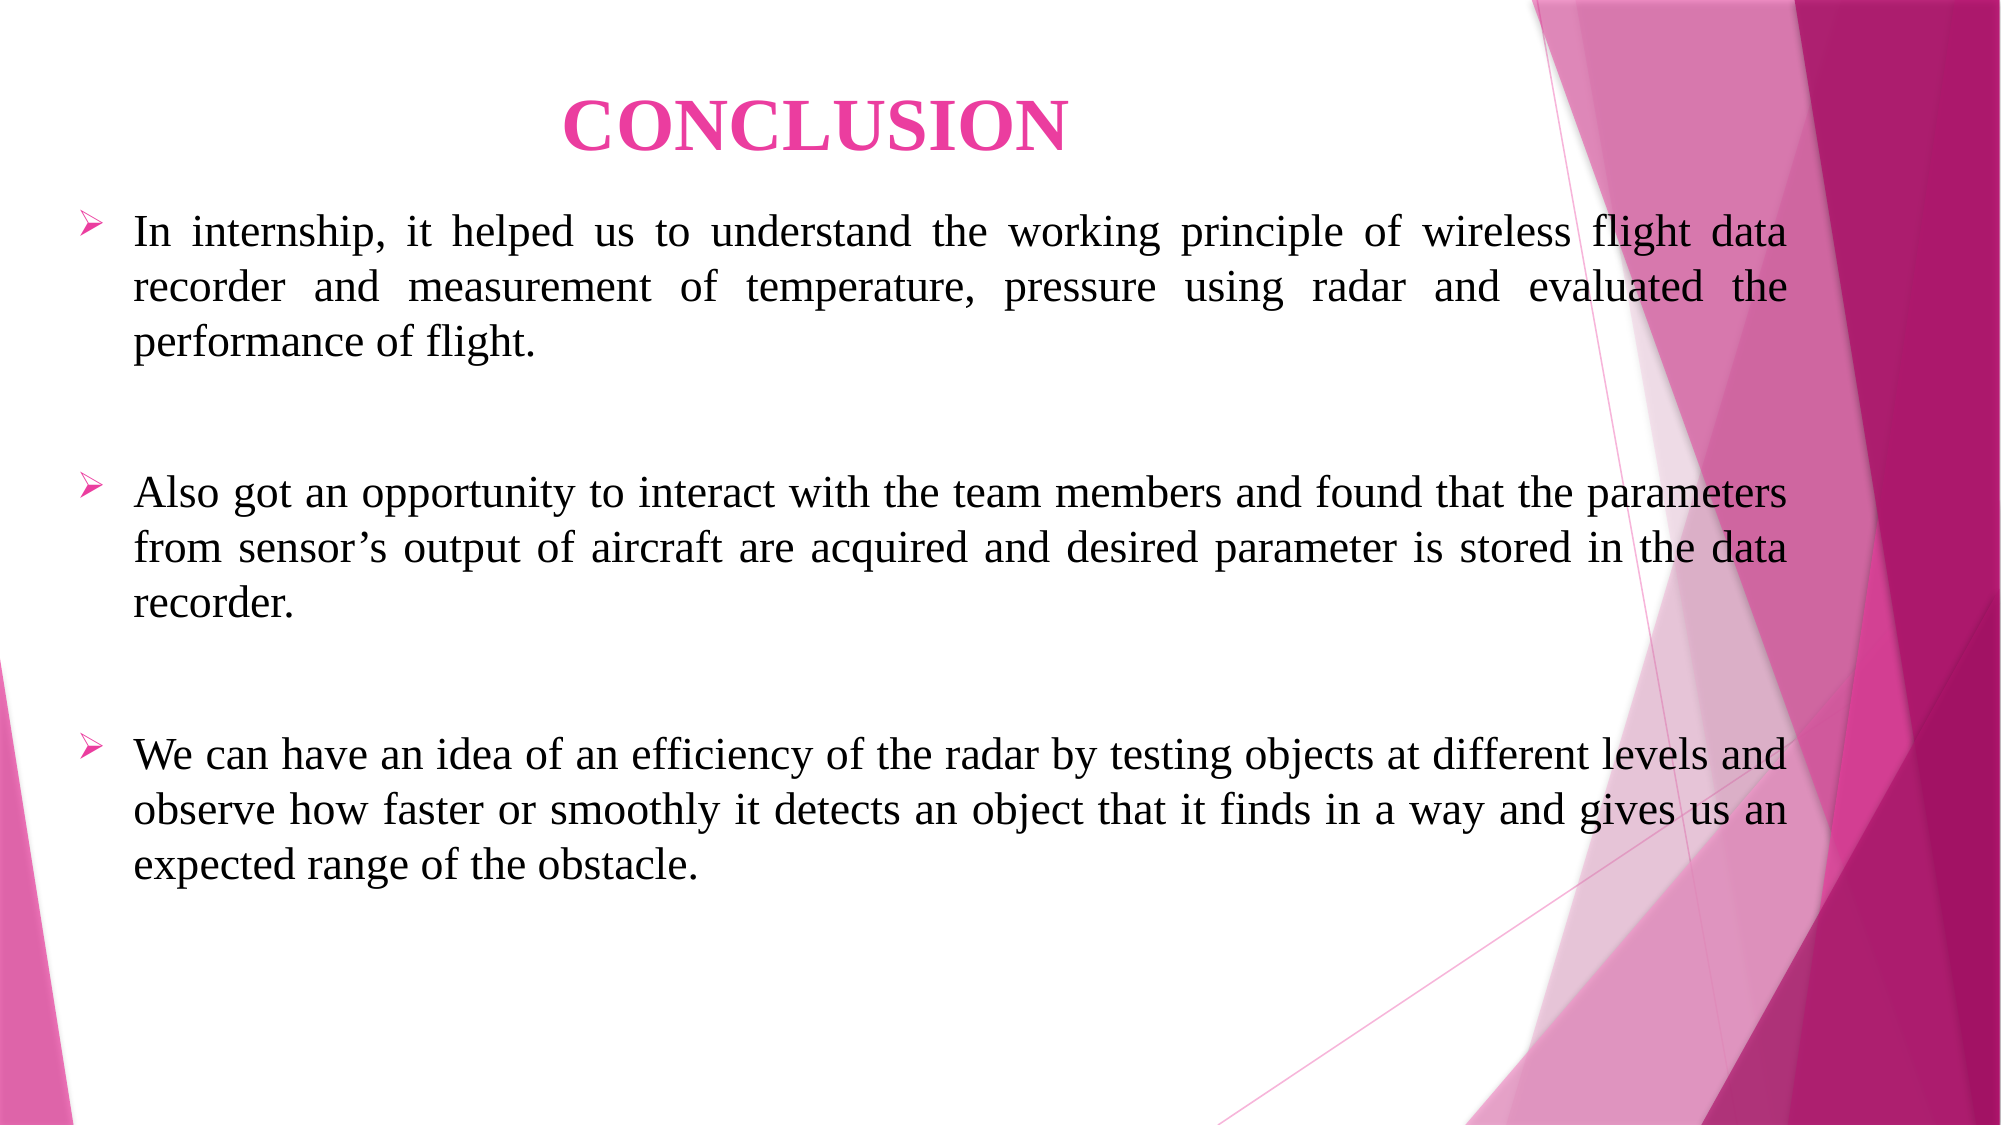

# CONCLUSION
In internship, it helped us to understand the working principle of wireless flight data recorder and measurement of temperature, pressure using radar and evaluated the performance of flight.

Also got an opportunity to interact with the team members and found that the parameters from sensor’s output of aircraft are acquired and desired parameter is stored in the data recorder.

We can have an idea of an efficiency of the radar by testing objects at different levels and observe how faster or smoothly it detects an object that it finds in a way and gives us an expected range of the obstacle.